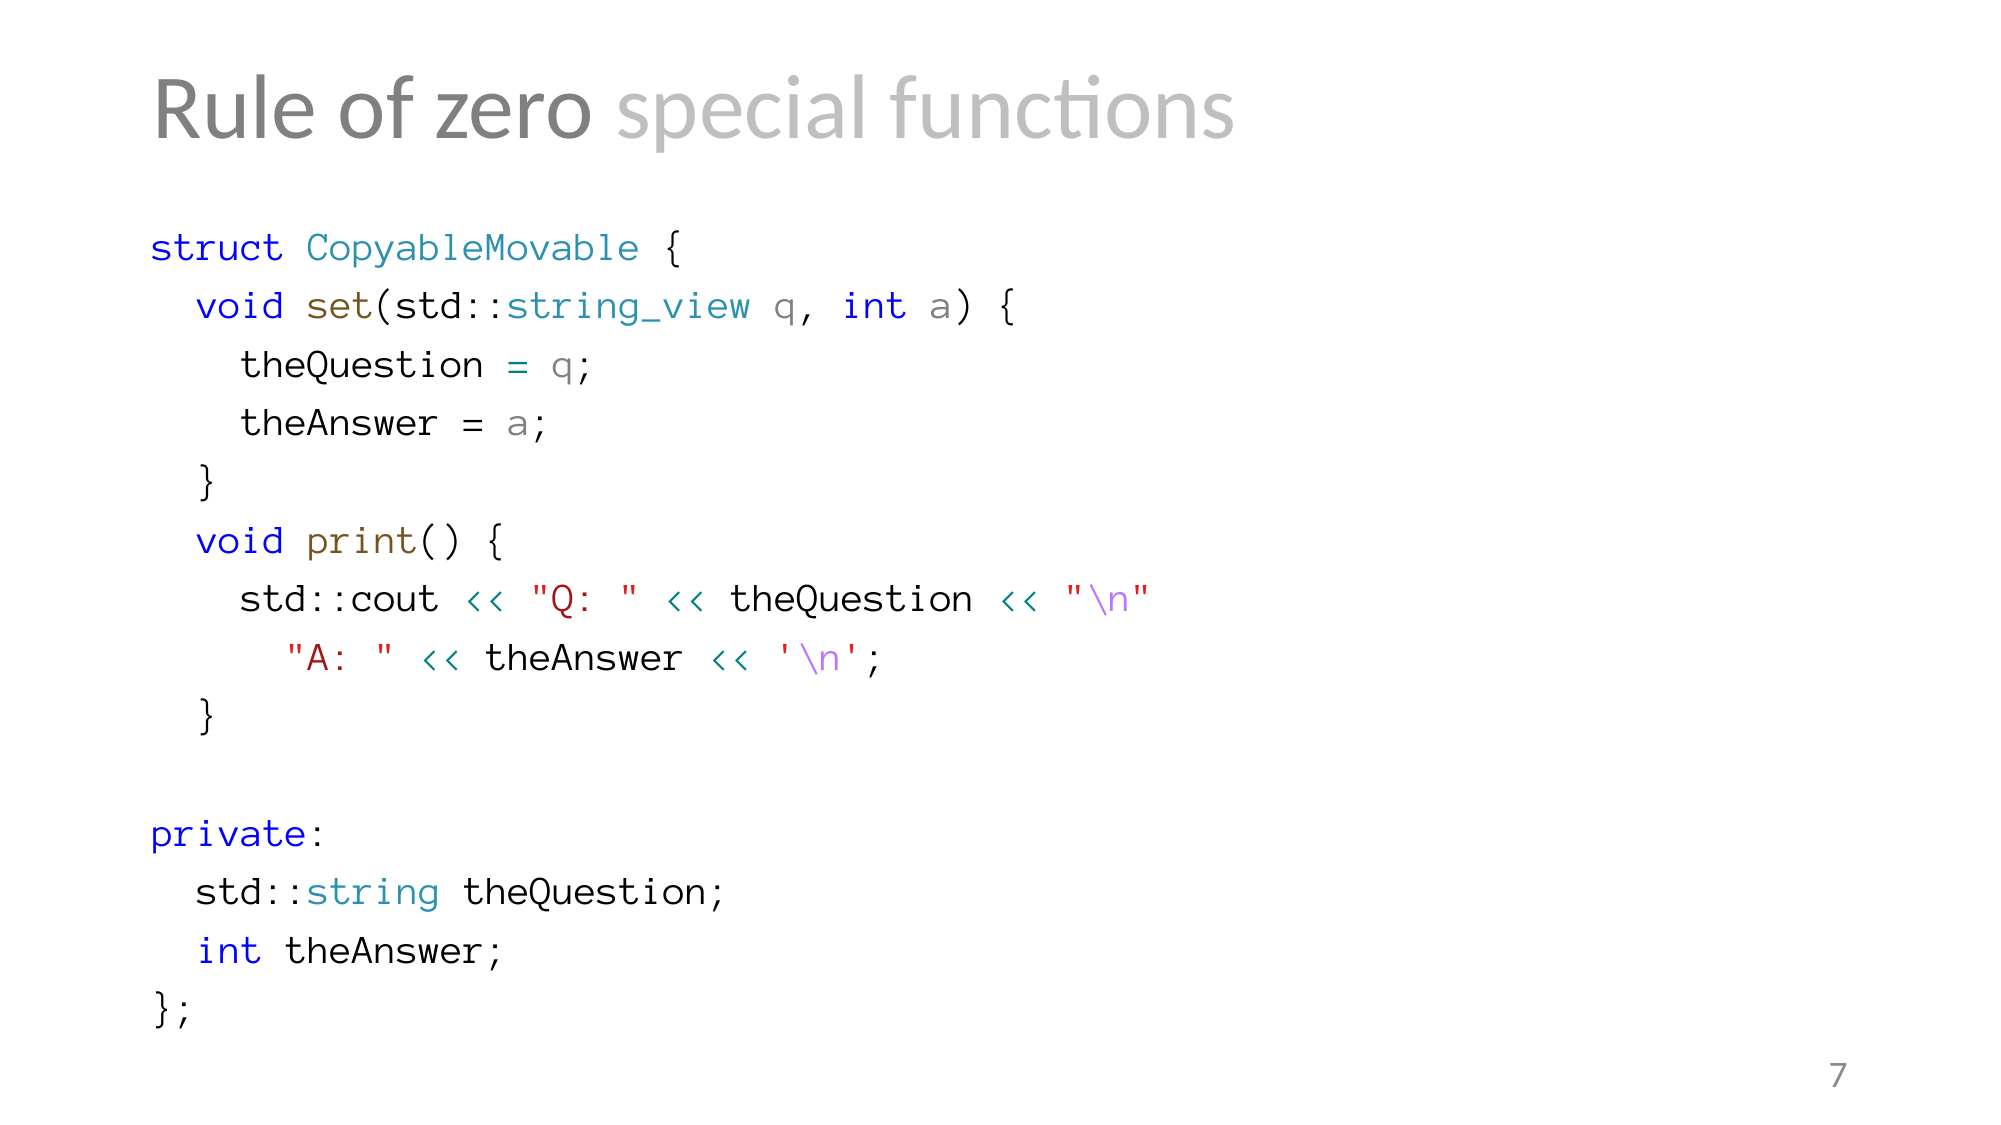

# Rule of zero special functions
struct CopyableMovable {
  void set(std::string_view q, int a) {
    theQuestion = q;
    theAnswer = a;
  }
  void print() {
    std::cout << "Q: " << theQuestion << "\n"
      "A: " << theAnswer << '\n';
  }

private:
  std::string theQuestion;
  int theAnswer;
};

7